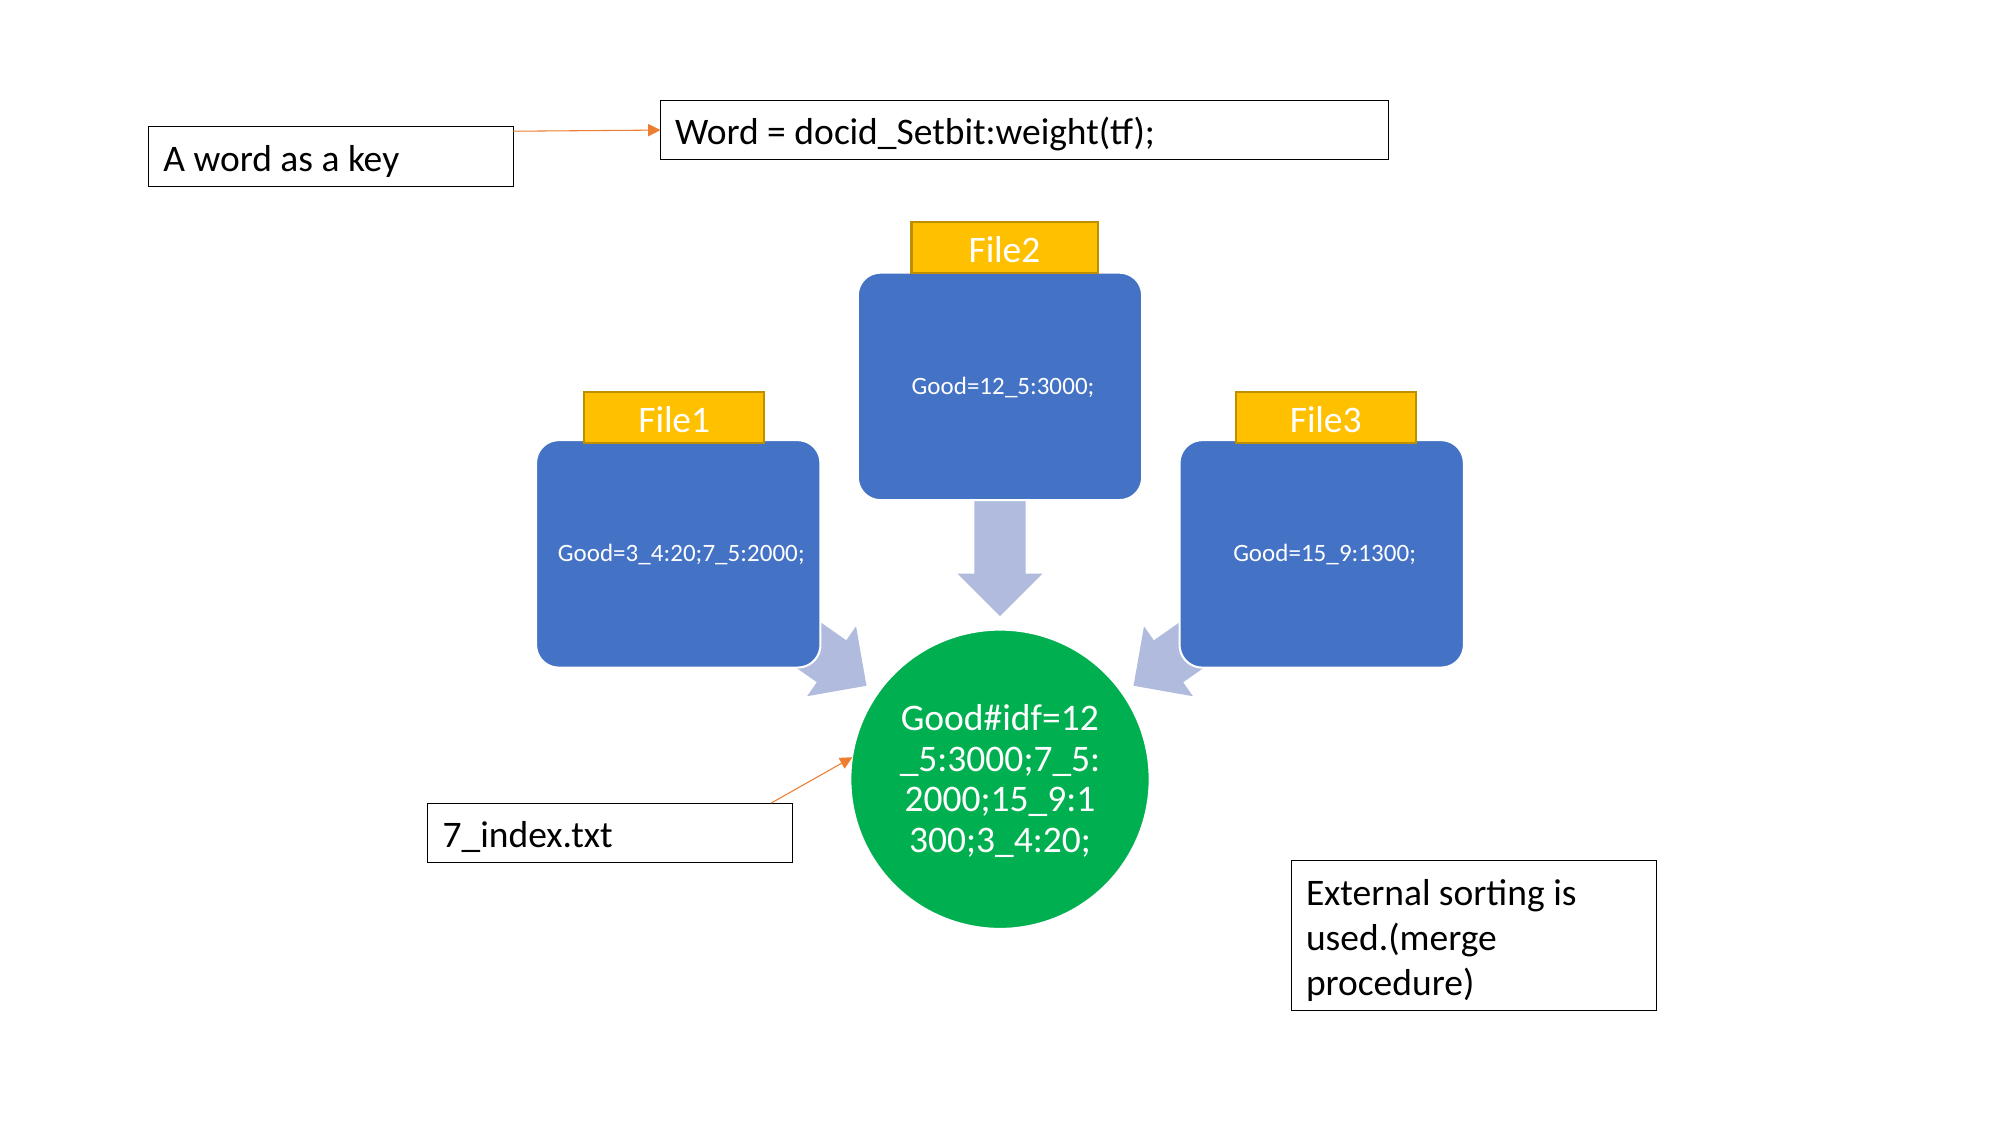

Word = docid_Setbit:weight(tf);
A word as a key
File2
Good#idf=12_5:3000;7_5:2000;15_9:1300;3_4:20;
Good=3_4:20;7_5:2000;
Good=12_5:3000;
Good=15_9:1300;
File1
File3
7_index.txt
External sorting is used.(merge procedure)